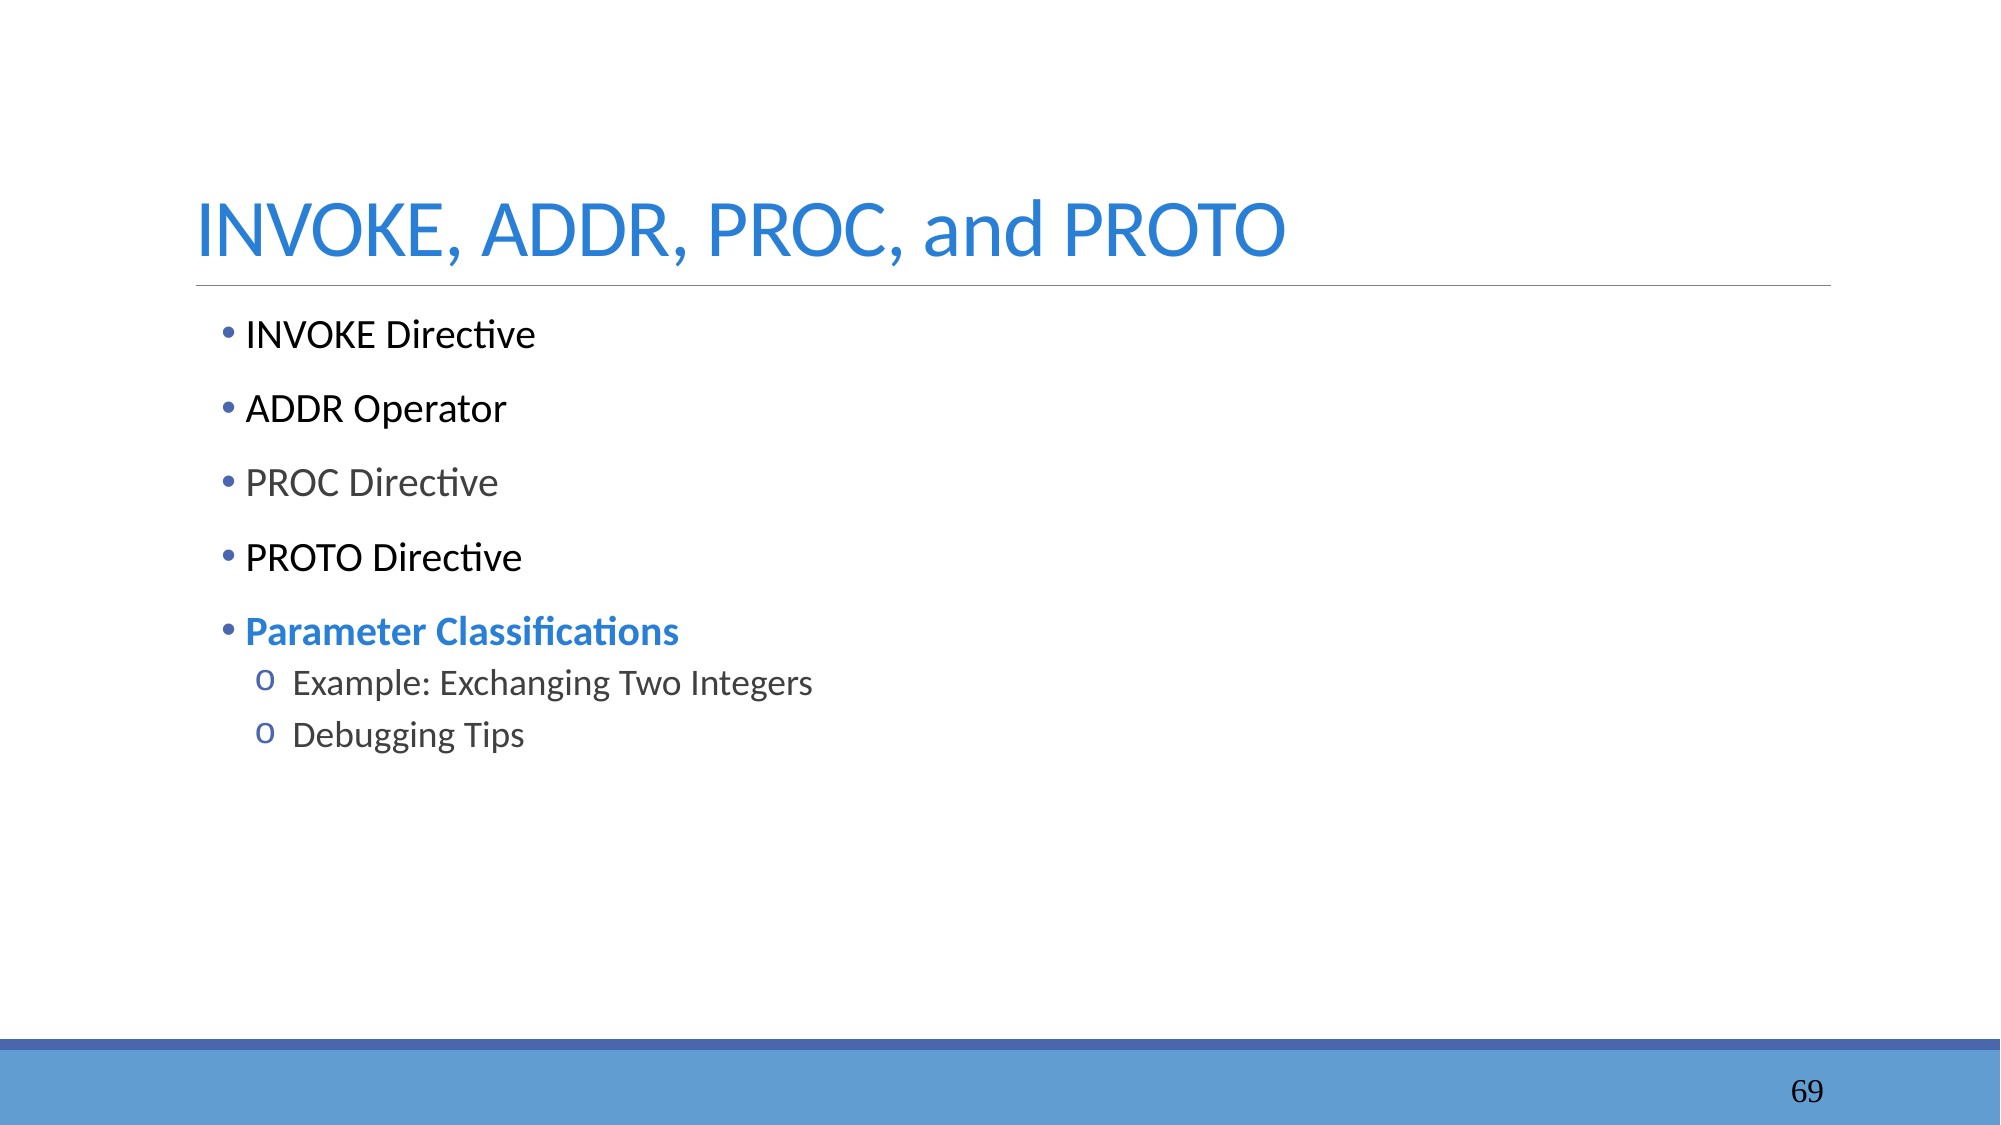

# INVOKE, ADDR, PROC, and PROTO
 INVOKE Directive
 ADDR Operator
 PROC Directive
 PROTO Directive
 Parameter Classifications
 Example: Exchanging Two Integers
 Debugging Tips
69